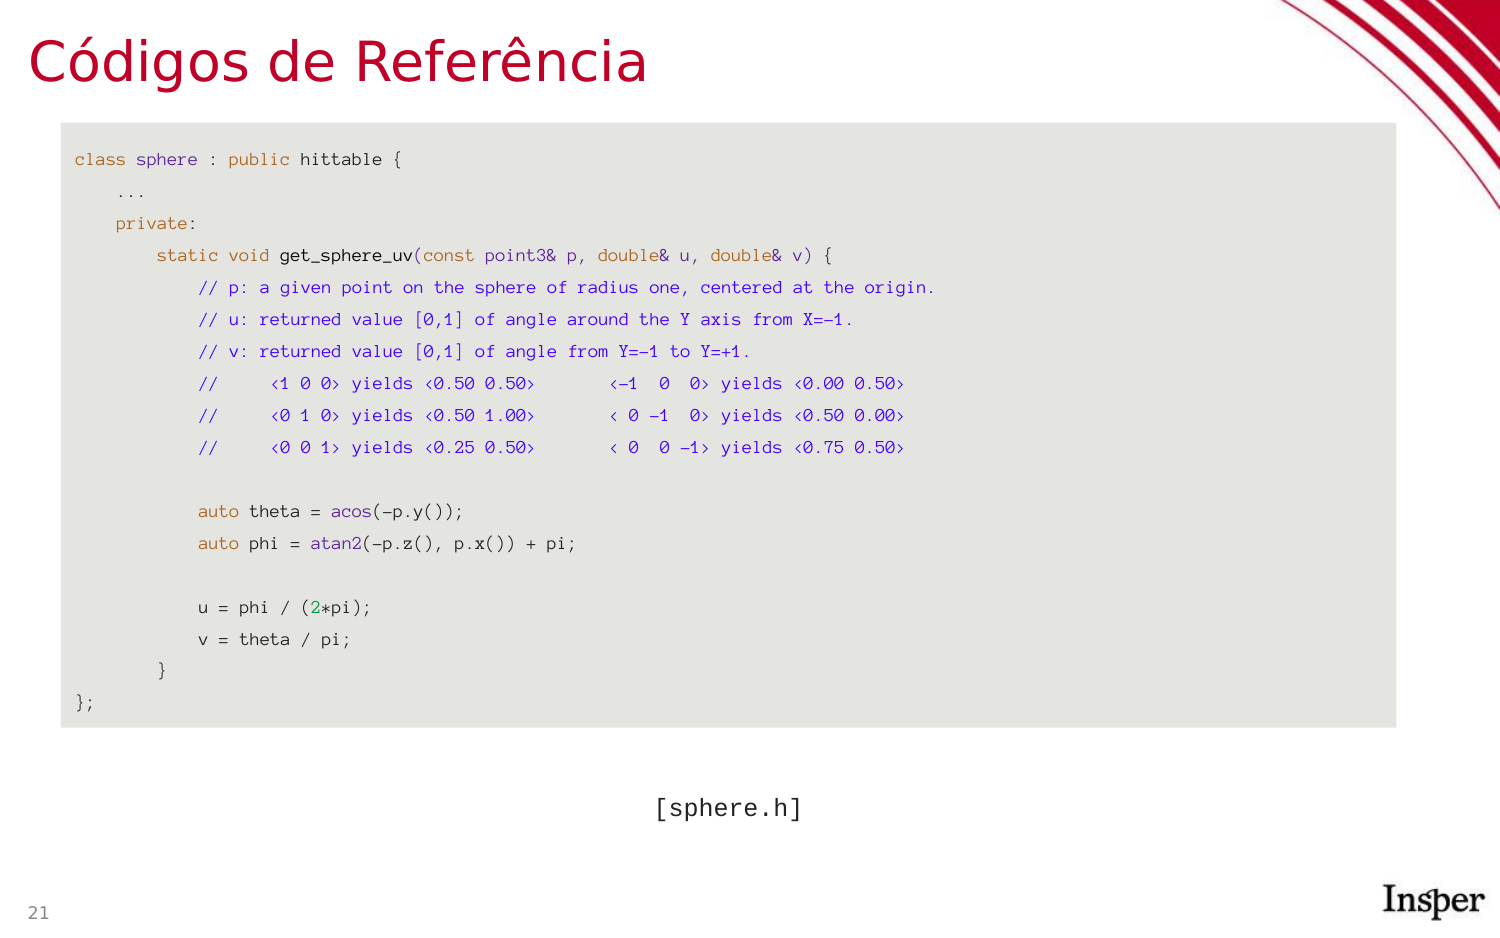

# Códigos de Referência
class sphere : public hittable {
    ...
    private:
        static void get_sphere_uv(const point3& p, double& u, double& v) {
            // p: a given point on the sphere of radius one, centered at the origin.
            // u: returned value [0,1] of angle around the Y axis from X=-1.
            // v: returned value [0,1] of angle from Y=-1 to Y=+1.
            //     <1 0 0> yields <0.50 0.50>       <-1  0  0> yields <0.00 0.50>
            //     <0 1 0> yields <0.50 1.00>       < 0 -1  0> yields <0.50 0.00>
            //     <0 0 1> yields <0.25 0.50>       < 0  0 -1> yields <0.75 0.50>

            auto theta = acos(-p.y());
            auto phi = atan2(-p.z(), p.x()) + pi;

            u = phi / (2*pi);
            v = theta / pi;
        }
};
[sphere.h]
21